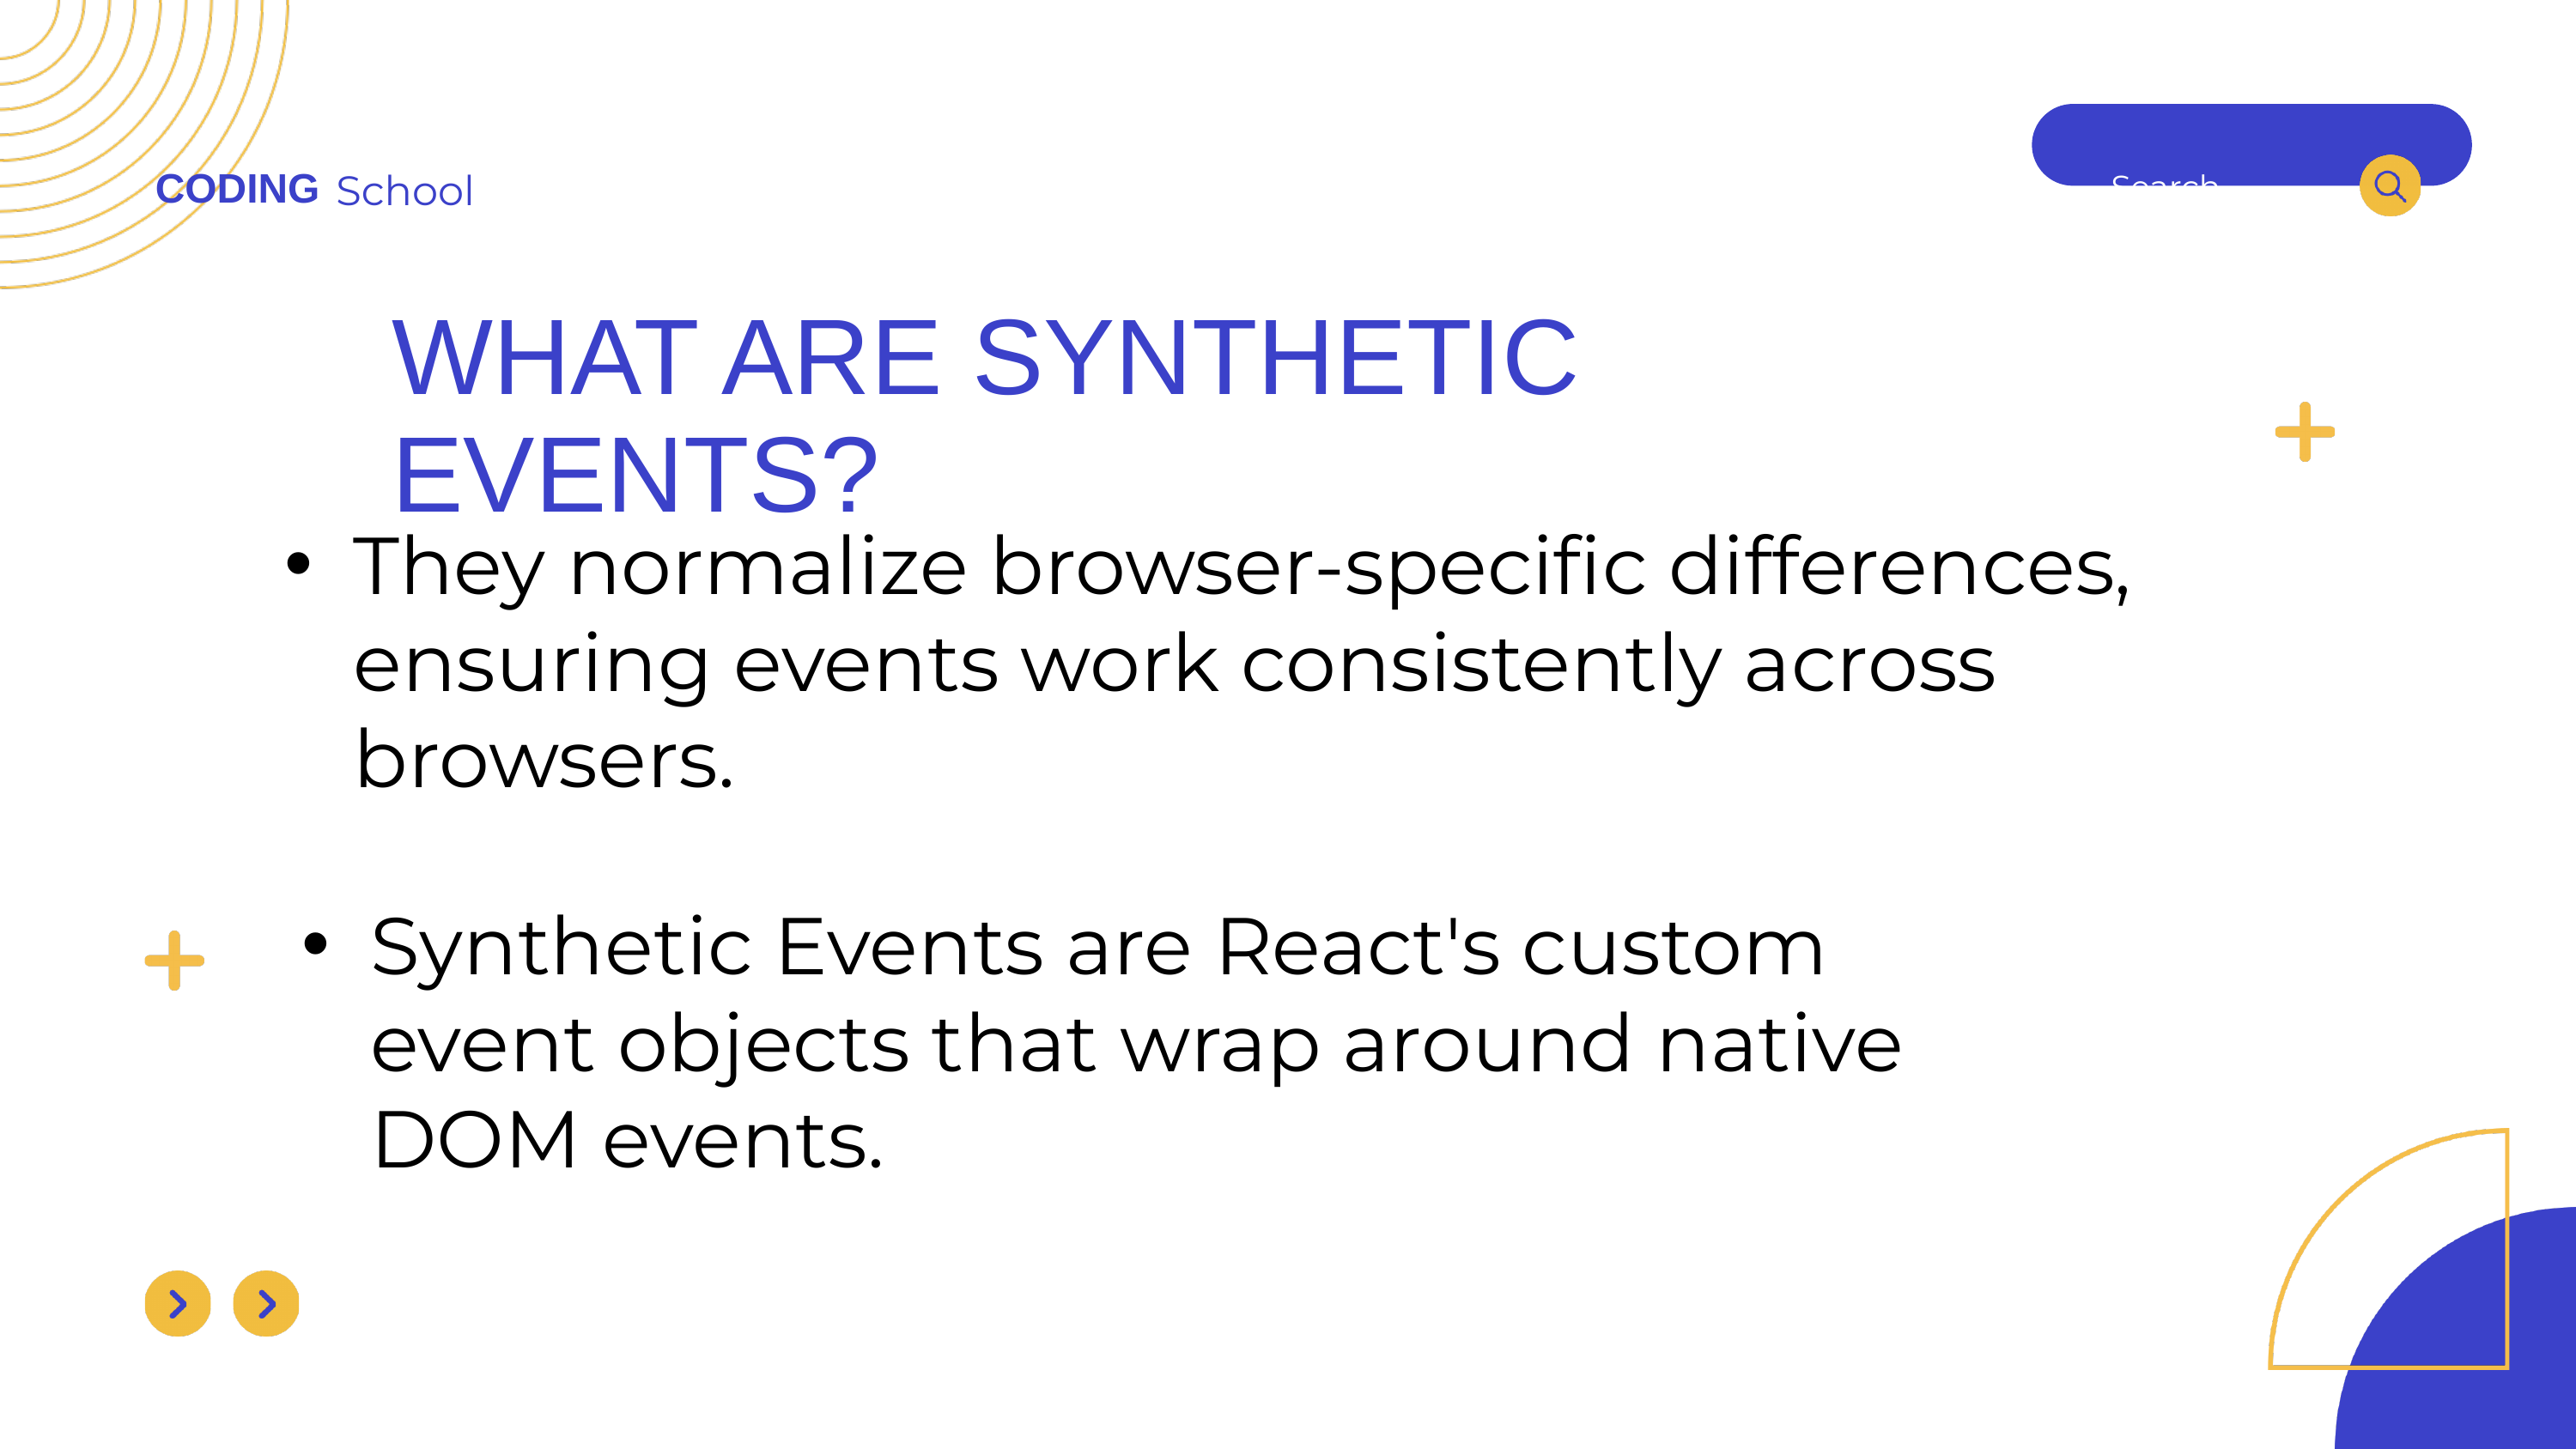

CODING

School
Search . . .

WHAT ARE SYNTHETIC EVENTS?

They normalize browser-specific differences, ensuring events work consistently across browsers.
Synthetic Events are React's custom event objects that wrap around native DOM events.